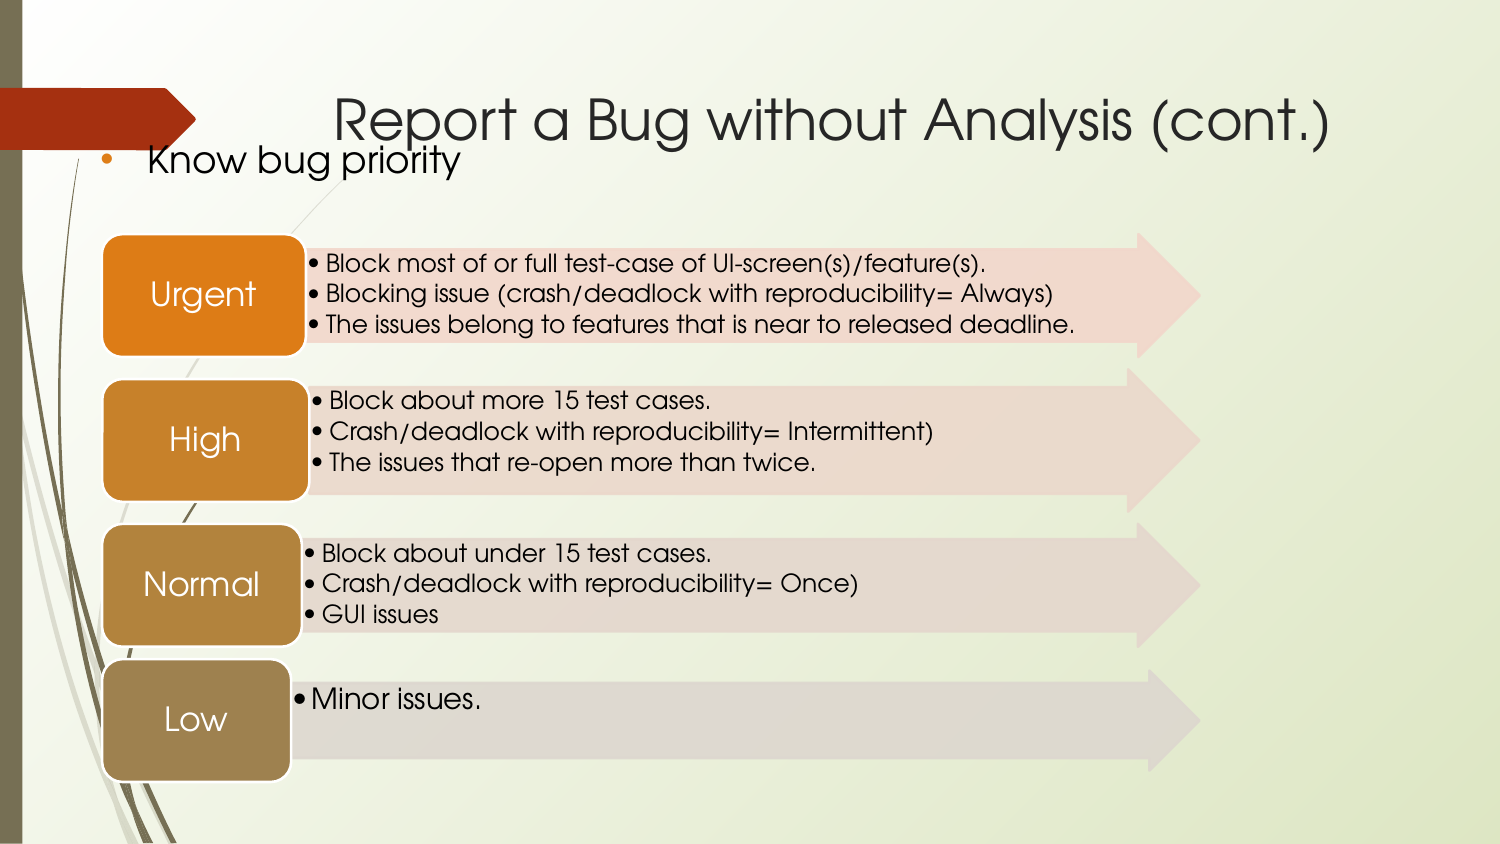

# Report a Bug without Analysis (cont.)
Know bug priority

Urgent
Block most of or full test-case of UI-screen(s)/feature(s).
Blocking issue (crash/deadlock with reproducibility= Always)
The issues belong to features that is near to released deadline.

High
Block about more 15 test cases.
Crash/deadlock with reproducibility= Intermittent)
The issues that re-open more than twice.

Normal
Block about under 15 test cases.
Crash/deadlock with reproducibility= Once)
GUI issues

Low

Minor issues.